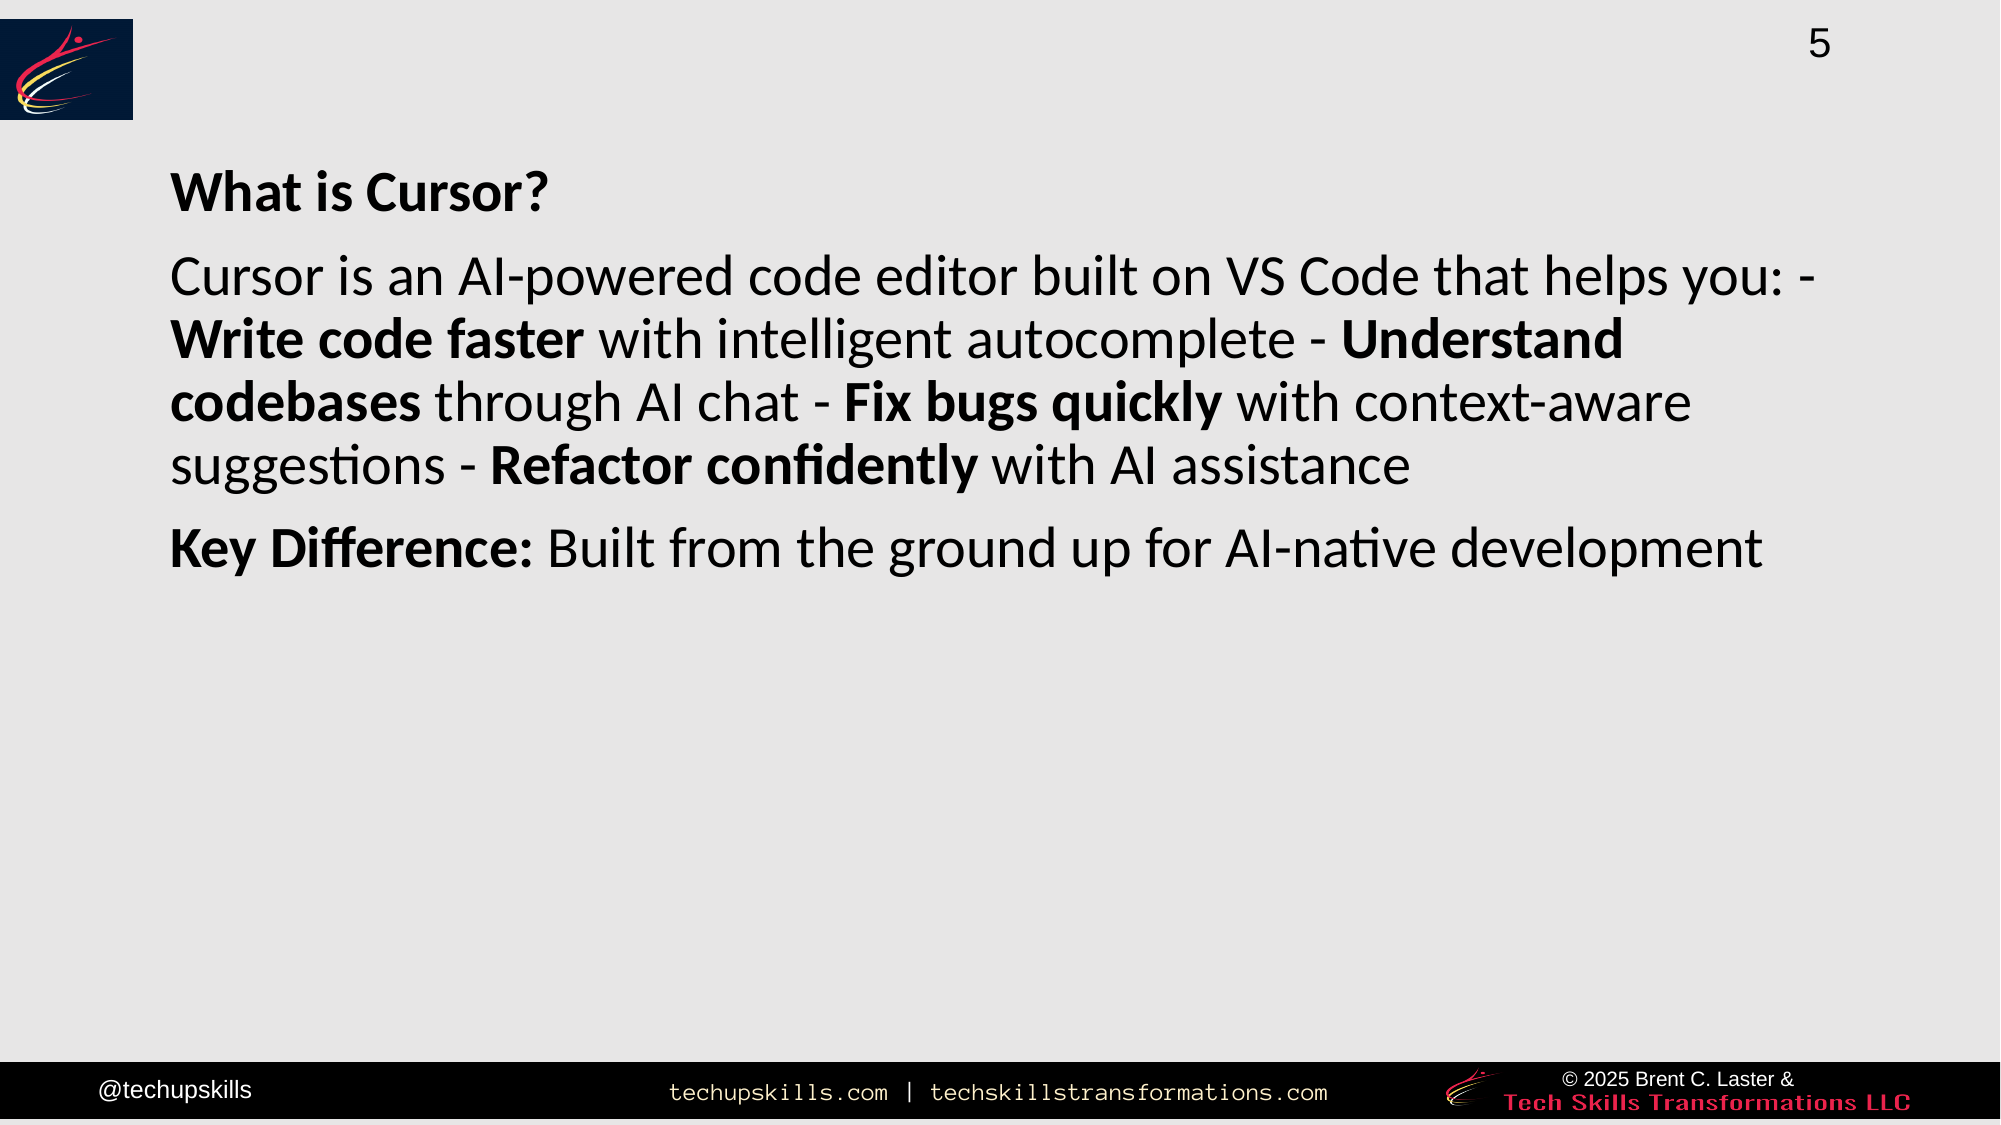

What is Cursor?
Cursor is an AI-powered code editor built on VS Code that helps you: - Write code faster with intelligent autocomplete - Understand codebases through AI chat - Fix bugs quickly with context-aware suggestions - Refactor confidently with AI assistance
Key Difference: Built from the ground up for AI-native development